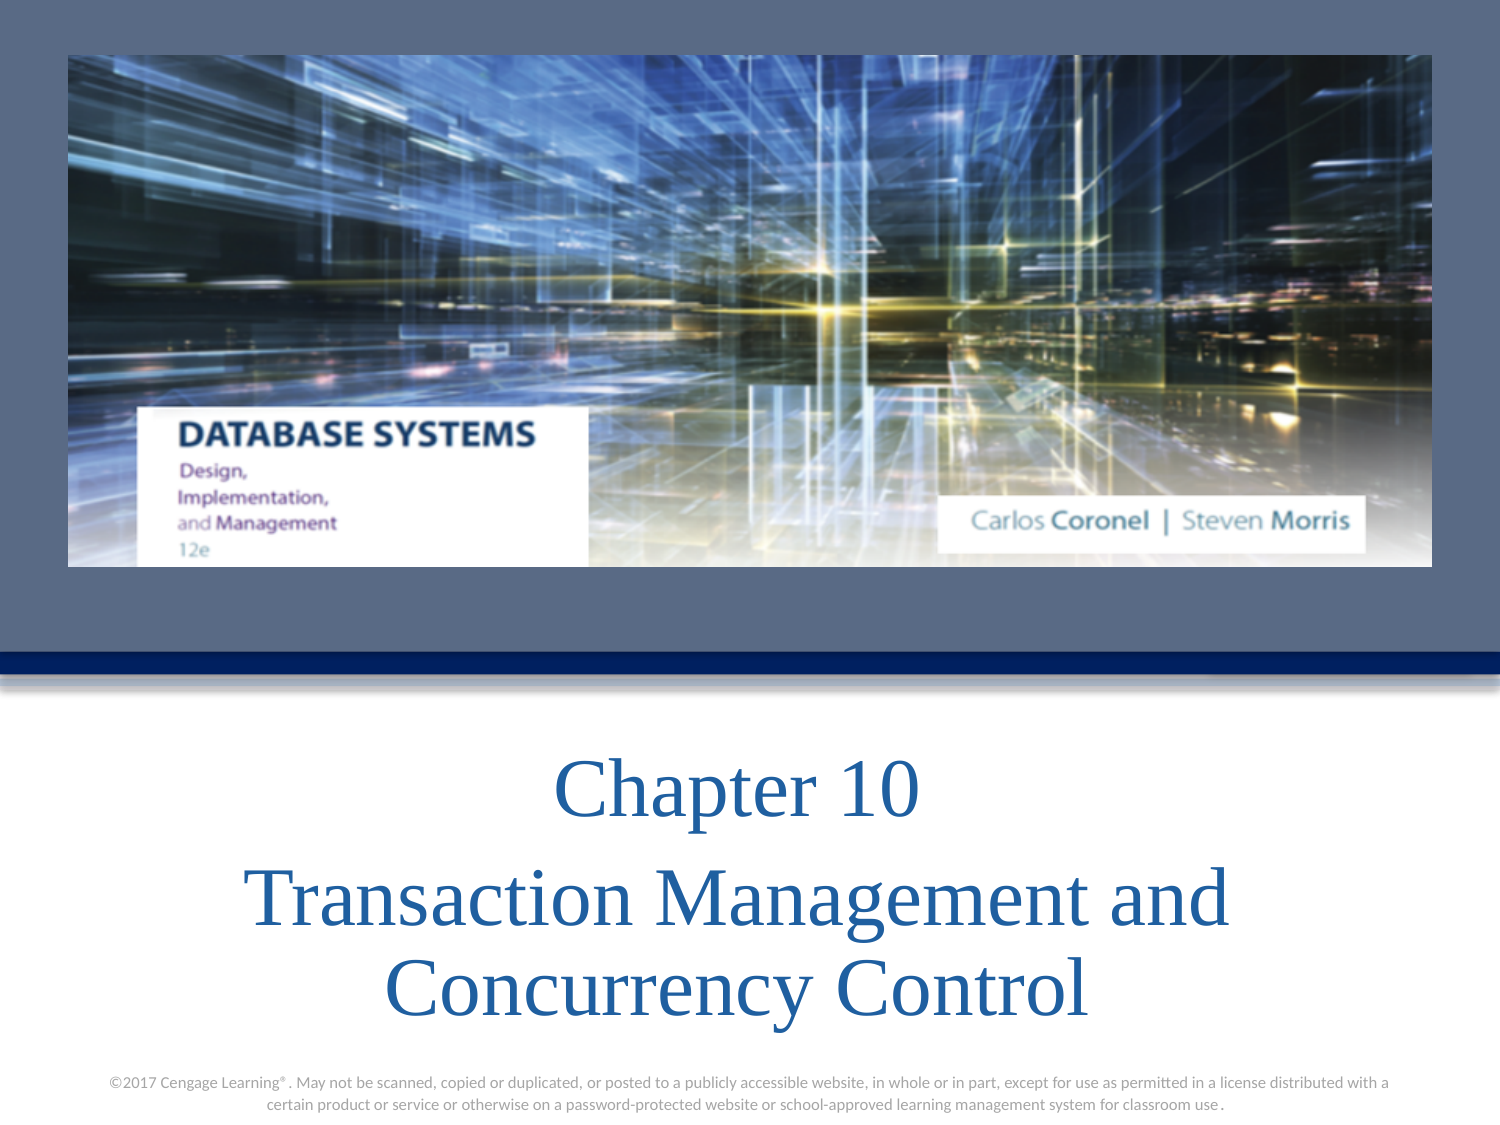

Chapter 10
Transaction Management and Concurrency Control